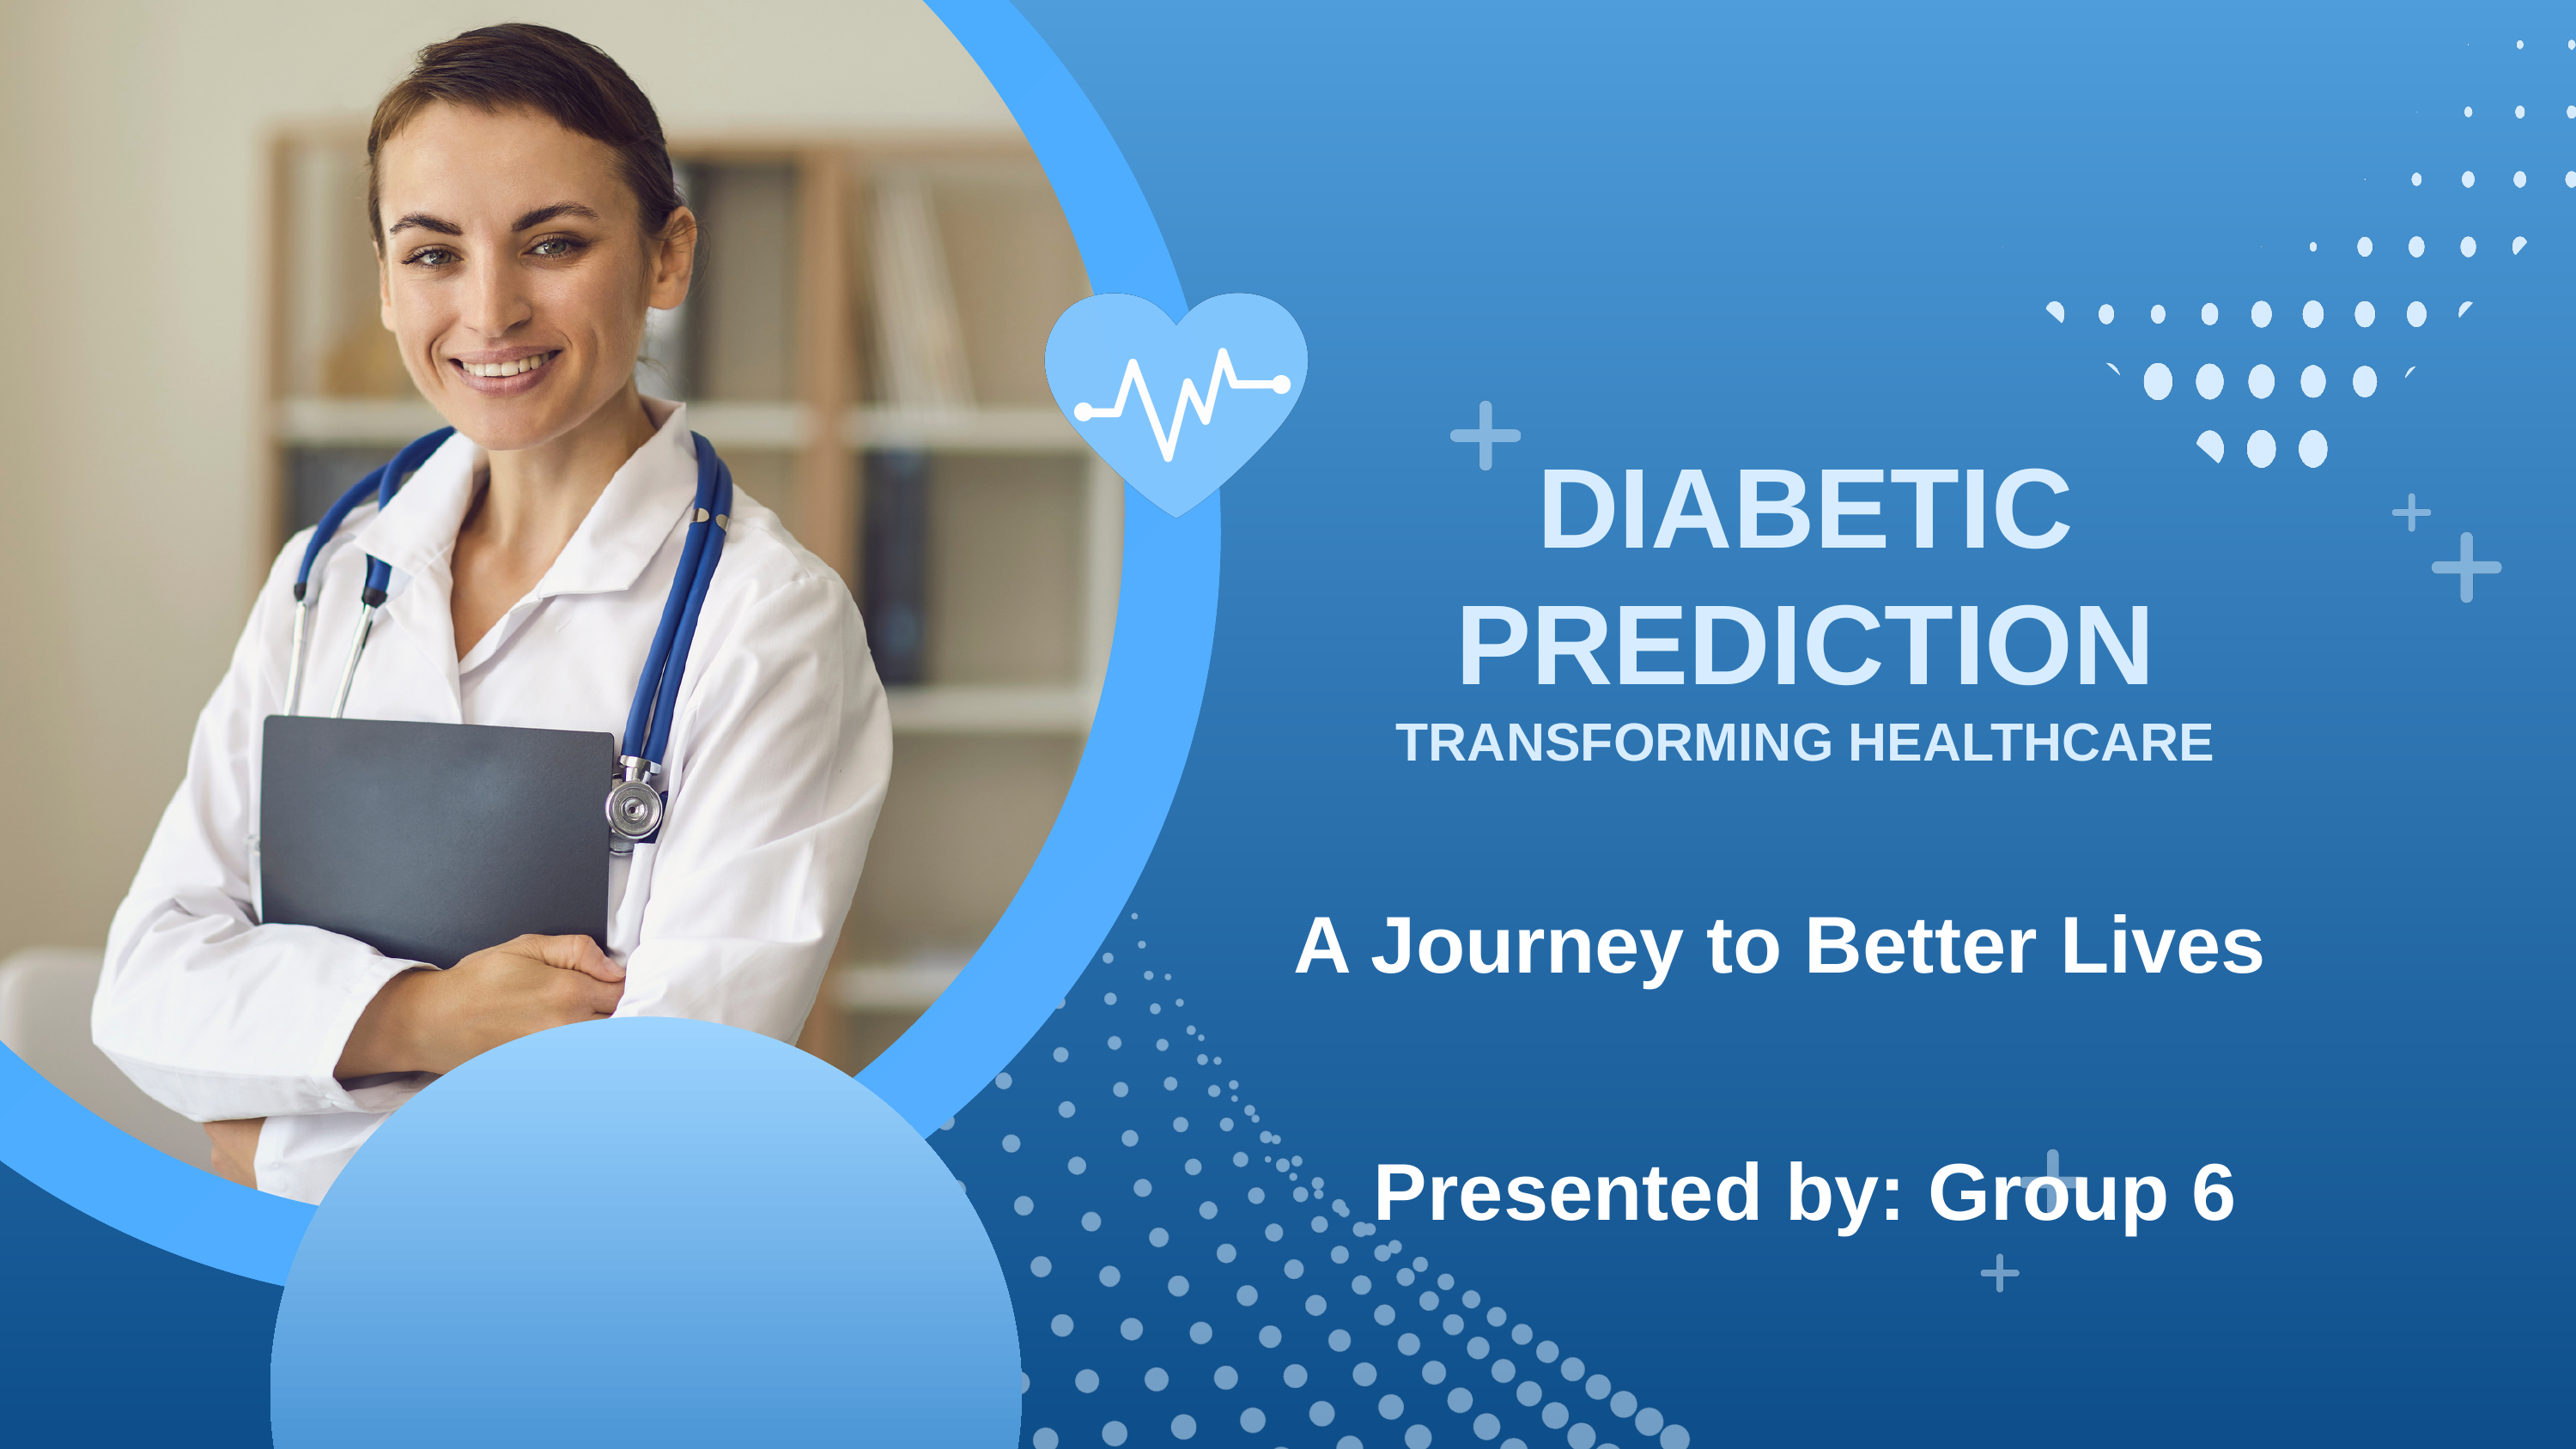

DIABETIC PREDICTION
TRANSFORMING HEALTHCARE

A Journey to Better Lives

Presented by: Group 6